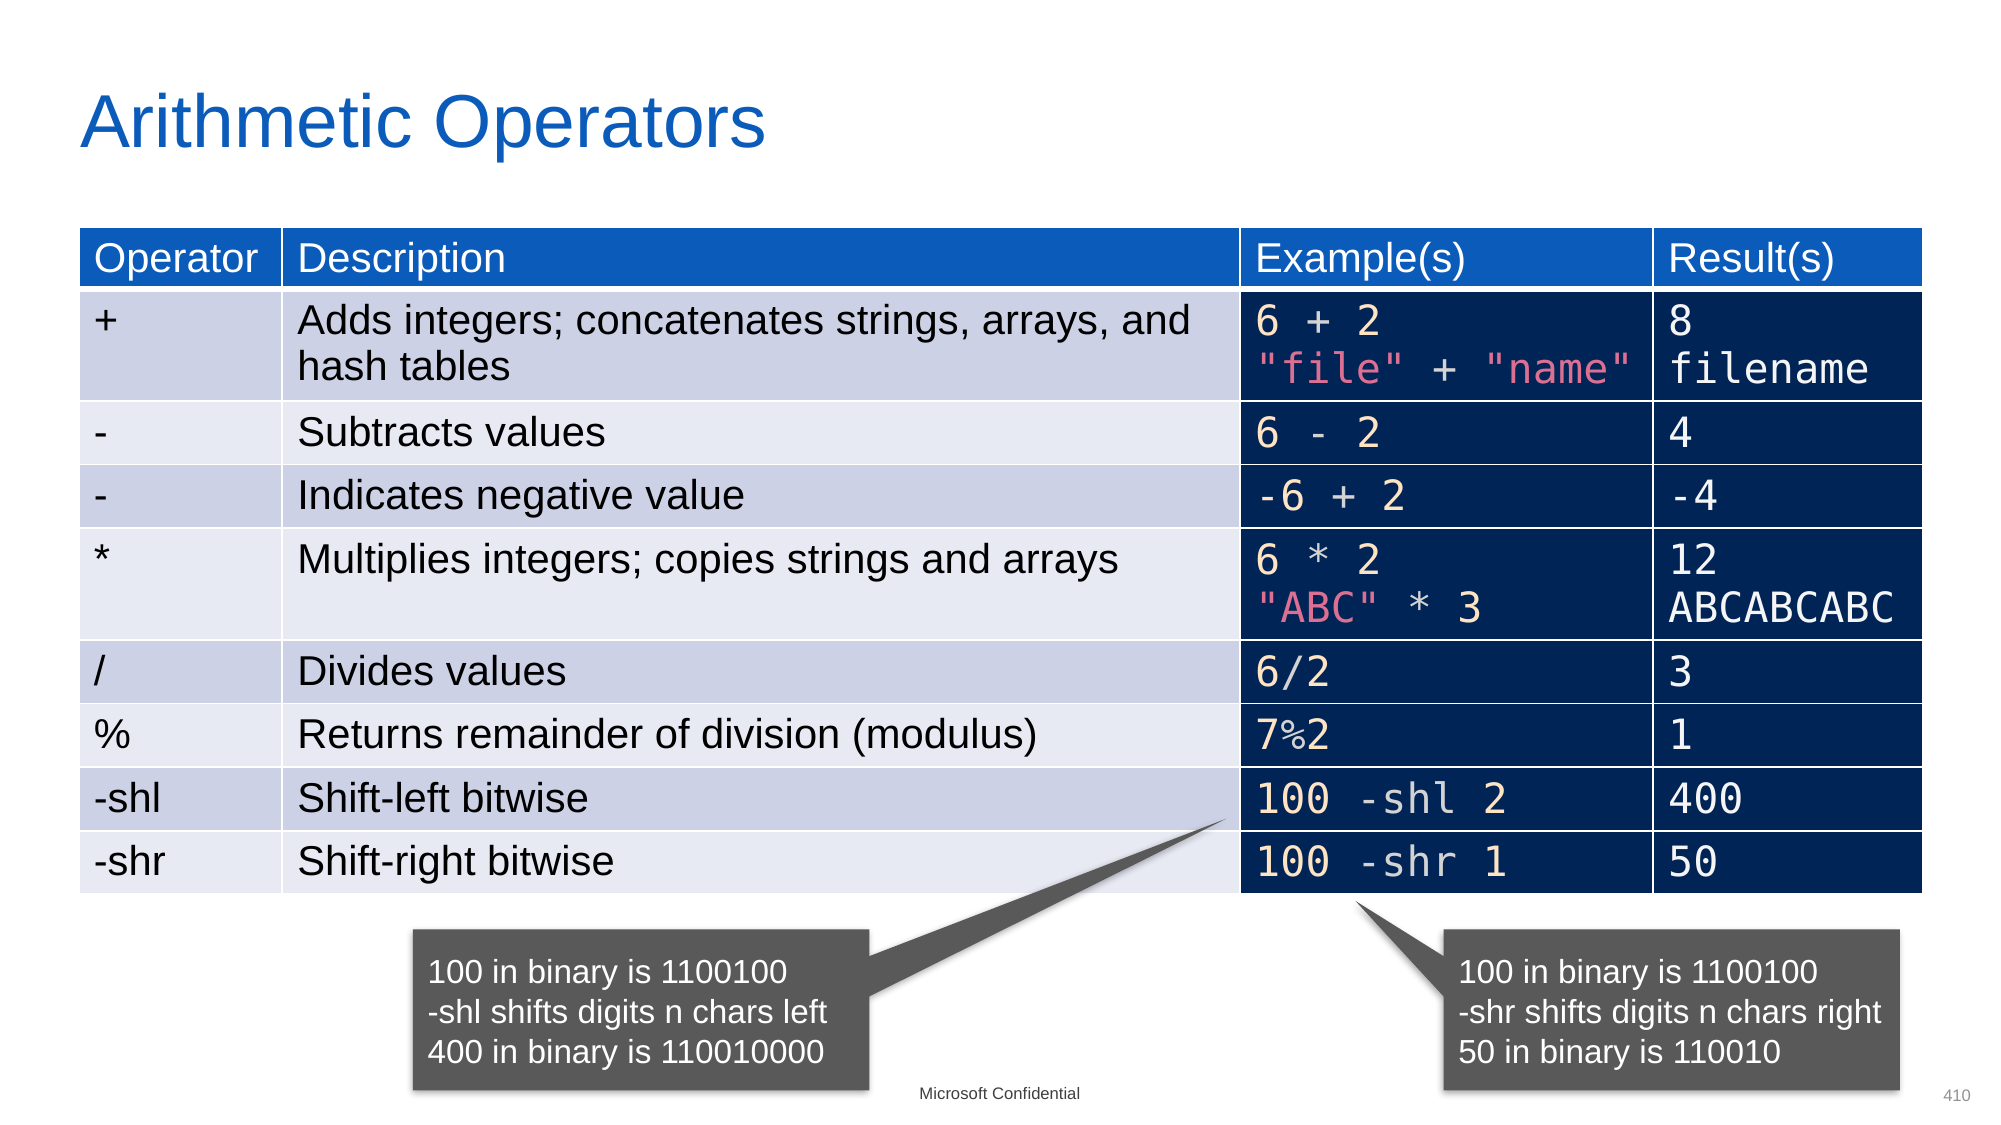

# Arithmetic Operators
| Operator | Description | Example(s) | Result(s) |
| --- | --- | --- | --- |
| + | Adds integers; concatenates strings, arrays, and hash tables | 6 + 2 "file" + "name" | 8 filename |
| - | Subtracts values | 6 - 2 | 4 |
| - | Indicates negative value | -6 + 2 | -4 |
| \* | Multiplies integers; copies strings and arrays | 6 \* 2 "ABC" \* 3 | 12 ABCABCABC |
| / | Divides values | 6/2 | 3 |
| % | Returns remainder of division (modulus) | 7%2 | 1 |
| -shl | Shift-left bitwise | 100 -shl 2 | 400 |
| -shr | Shift-right bitwise | 100 -shr 1 | 50 |
100 in binary is 1100100
-shl shifts digits n chars left
400 in binary is 110010000
100 in binary is 1100100
-shr shifts digits n chars right
50 in binary is 110010
410